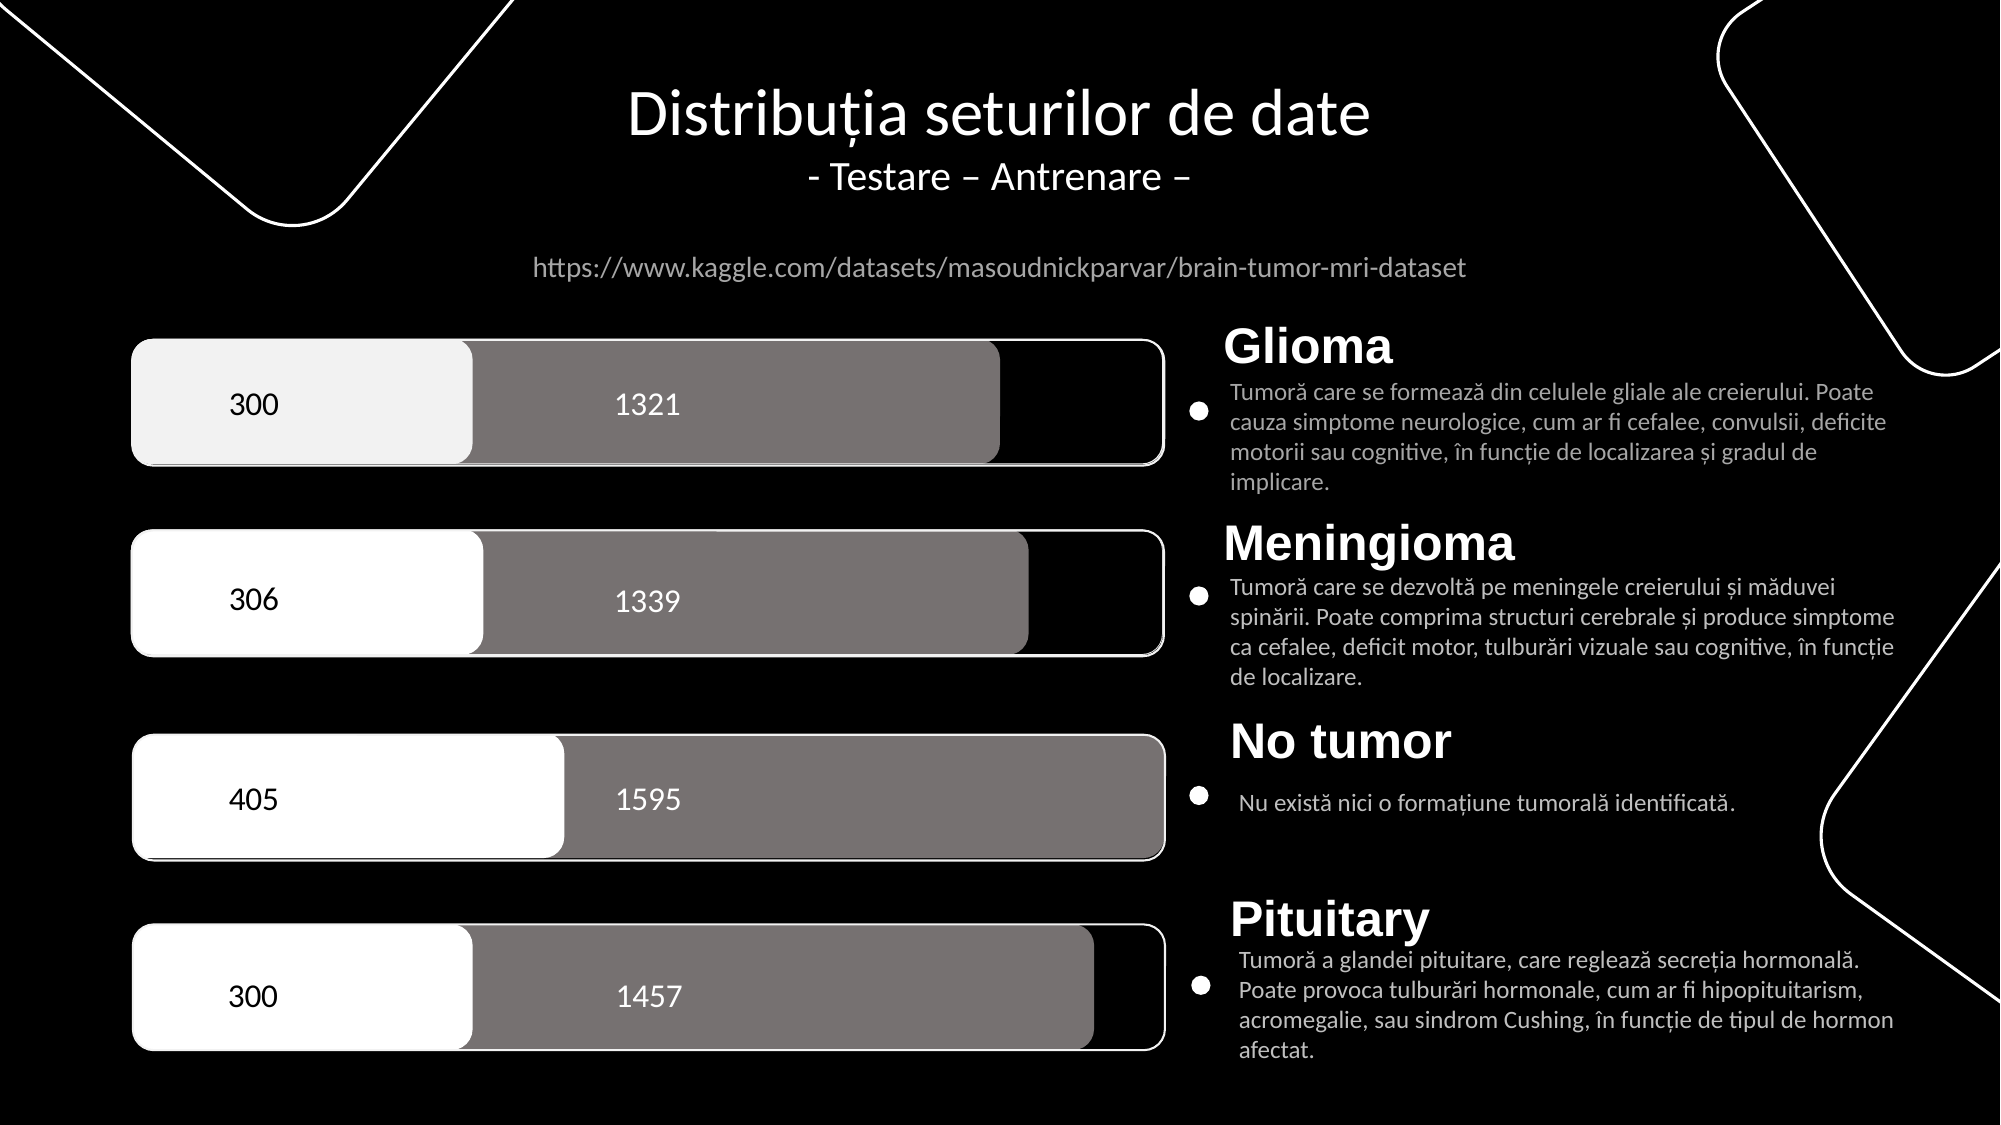

Distribuția seturilor de date
 - Testare – Antrenare –

https://www.kaggle.com/datasets/masoudnickparvar/brain-tumor-mri-dataset

Glioma

Tumoră care se formează din celulele gliale ale creierului. Poate cauza simptome neurologice, cum ar fi cefalee, convulsii, deficite motorii sau cognitive, în funcție de localizarea și gradul de implicare.
300
1321

Meningioma
Tumoră care se dezvoltă pe meningele creierului și măduvei spinării. Poate comprima structuri cerebrale și produce simptome ca cefalee, deficit motor, tulburări vizuale sau cognitive, în funcție de localizare.

306
1339

No tumor
405
1595
Nu există nici o formațiune tumorală identificată.

Pituitary
Tumoră a glandei pituitare, care reglează secreția hormonală. Poate provoca tulburări hormonale, cum ar fi hipopituitarism, acromegalie, sau sindrom Cushing, în funcție de tipul de hormon afectat.
300
1457